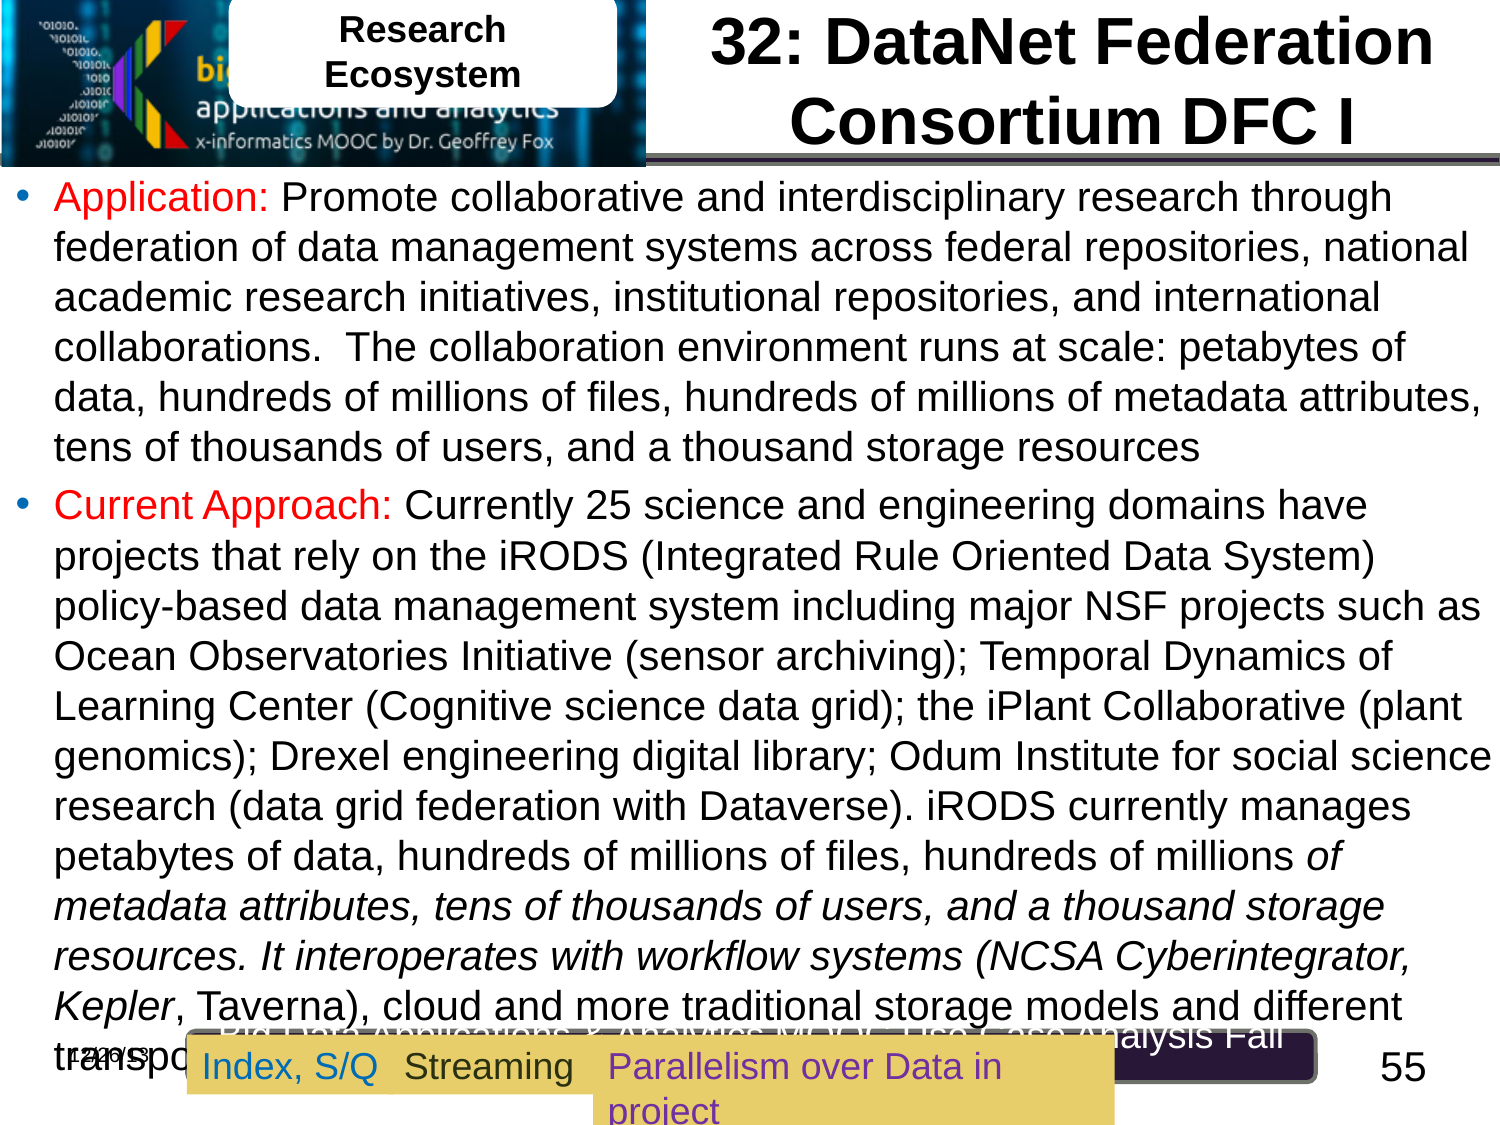

# 32: DataNet Federation Consortium DFC I
Research Ecosystem
Application: Promote collaborative and interdisciplinary research through federation of data management systems across federal repositories, national academic research initiatives, institutional repositories, and international collaborations.  The collaboration environment runs at scale: petabytes of data, hundreds of millions of files, hundreds of millions of metadata attributes, tens of thousands of users, and a thousand storage resources
Current Approach: Currently 25 science and engineering domains have projects that rely on the iRODS (Integrated Rule Oriented Data System) policy-based data management system including major NSF projects such as Ocean Observatories Initiative (sensor archiving); Temporal Dynamics of Learning Center (Cognitive science data grid); the iPlant Collaborative (plant genomics); Drexel engineering digital library; Odum Institute for social science research (data grid federation with Dataverse). iRODS currently manages petabytes of data, hundreds of millions of files, hundreds of millions of metadata attributes, tens of thousands of users, and a thousand storage resources. It interoperates with workflow systems (NCSA Cyberintegrator, Kepler, Taverna), cloud and more traditional storage models and different transport protocols.
55
Index, S/Q
Streaming
Parallelism over Data in project